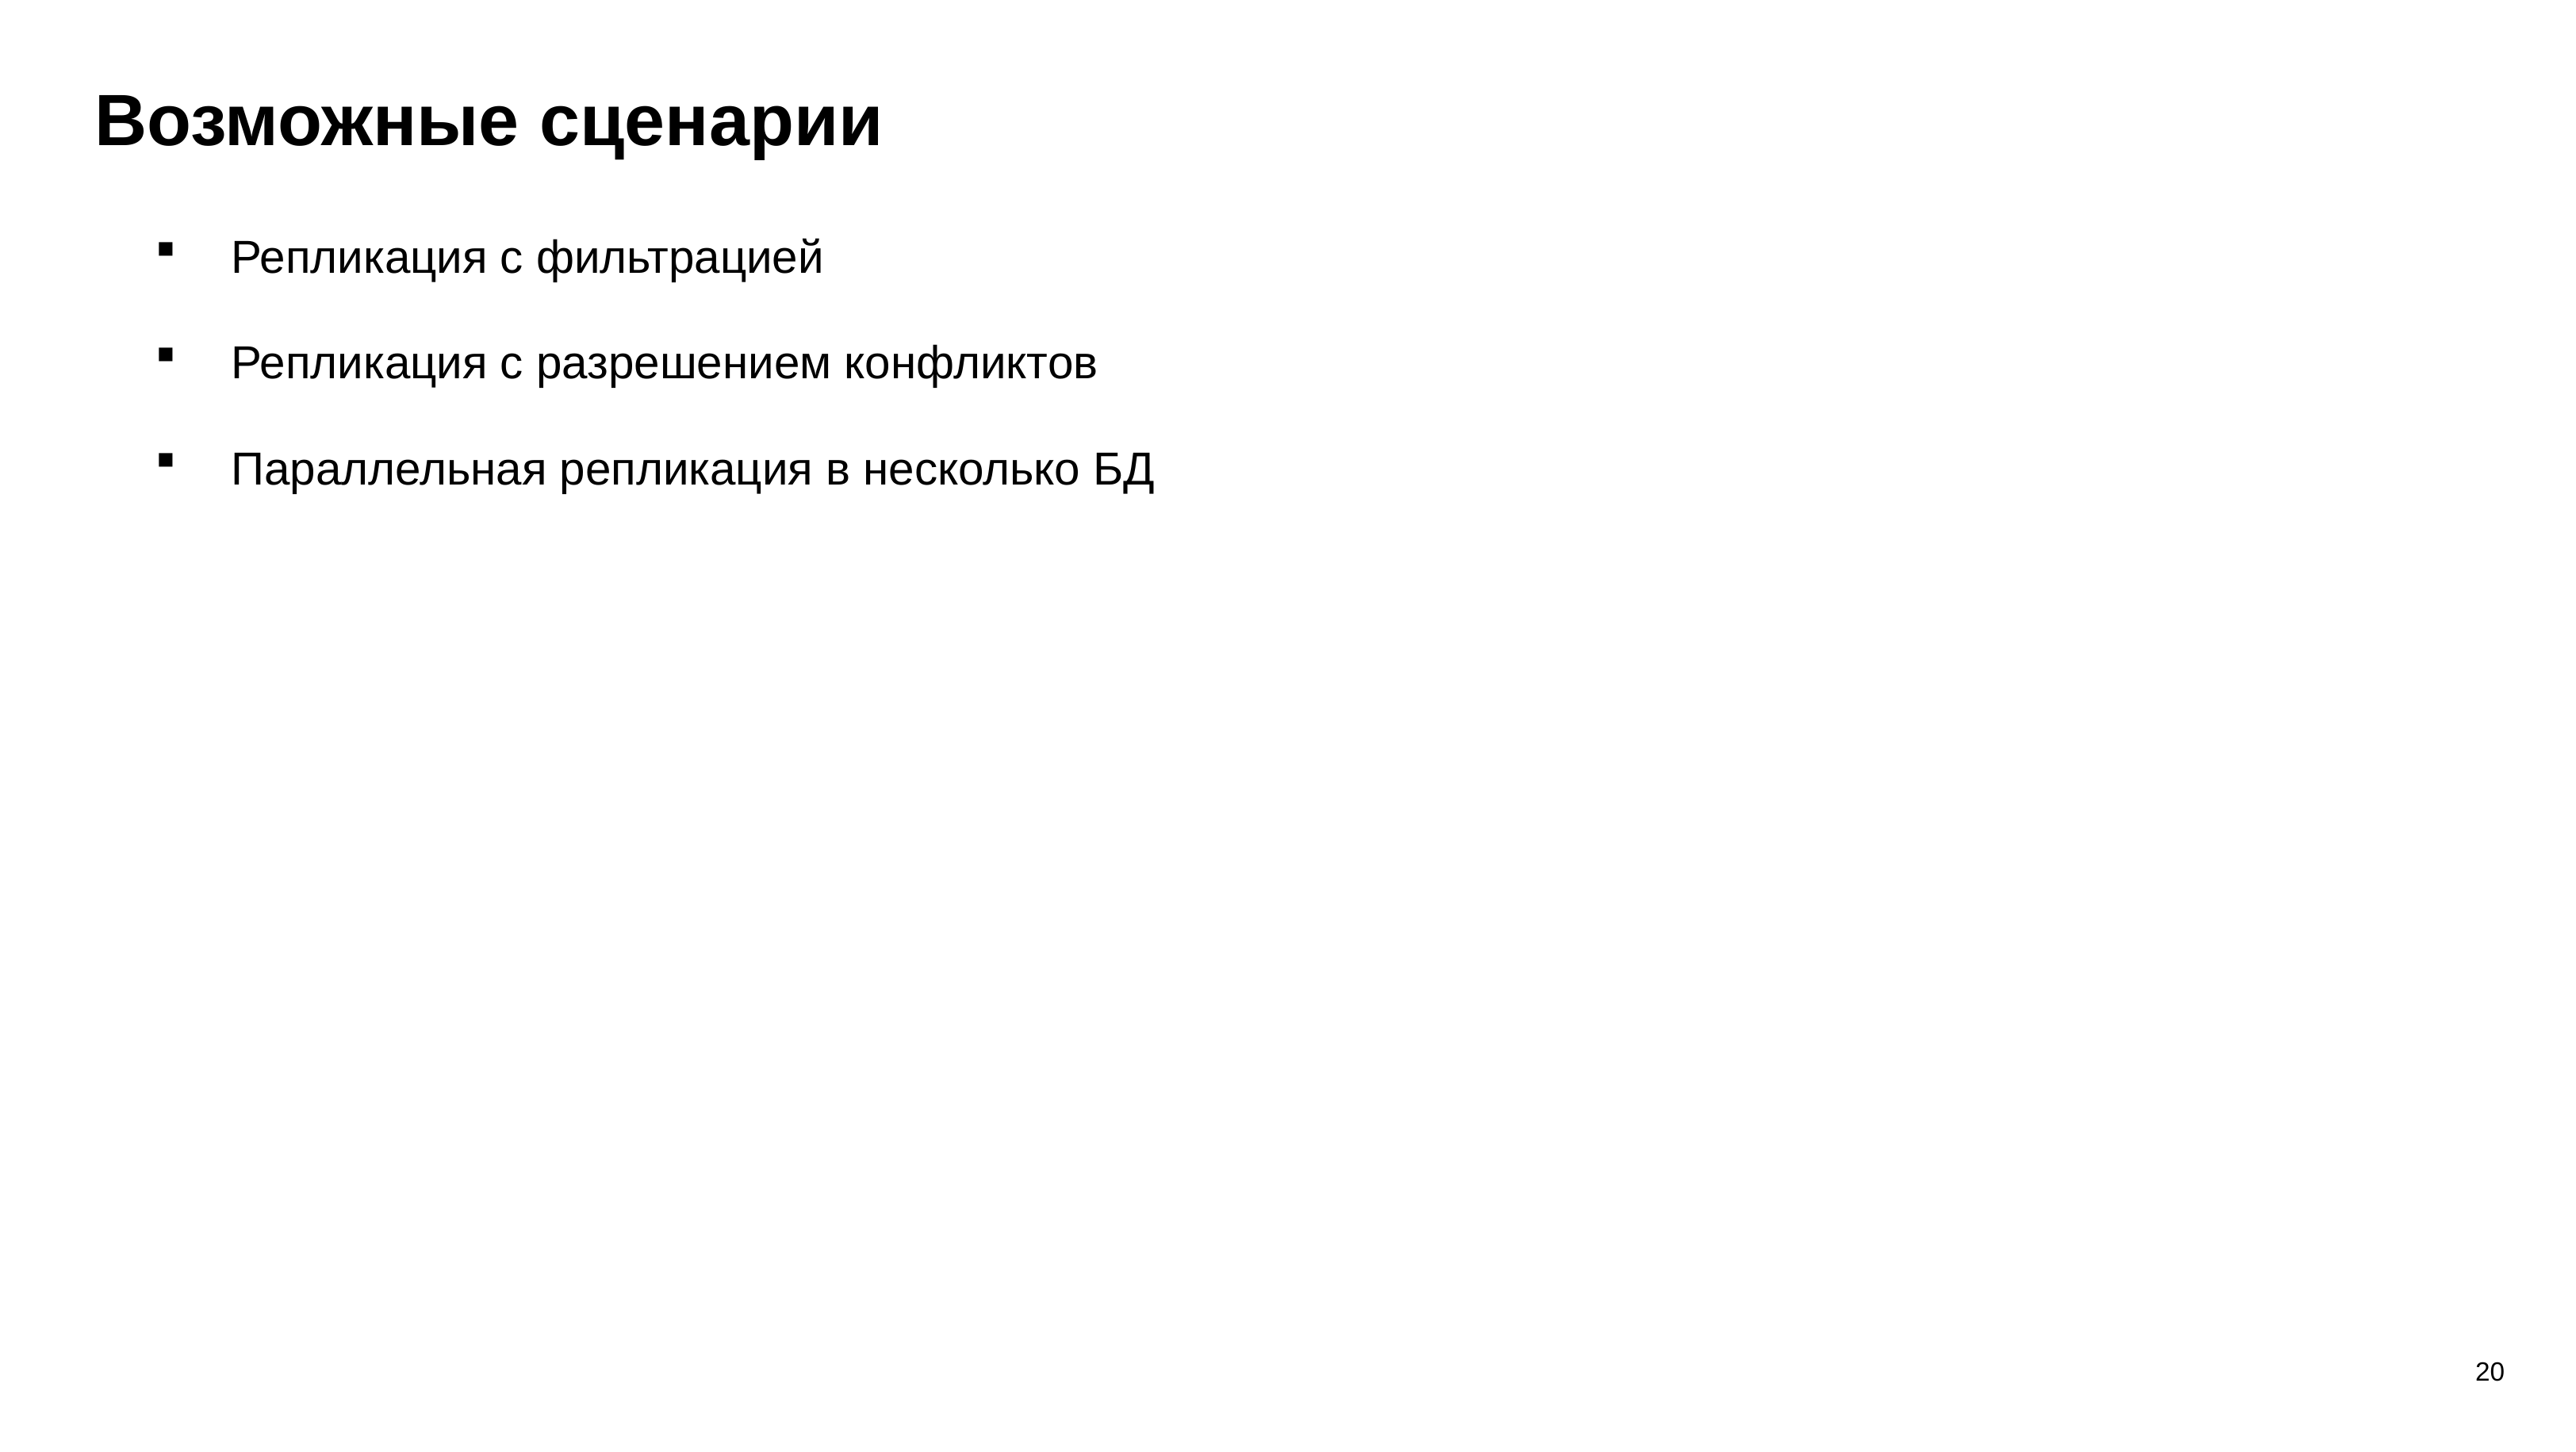

Возможные сценарии
Репликация с фильтрацией
Репликация с разрешением конфликтов
Параллельная репликация в несколько БД
20